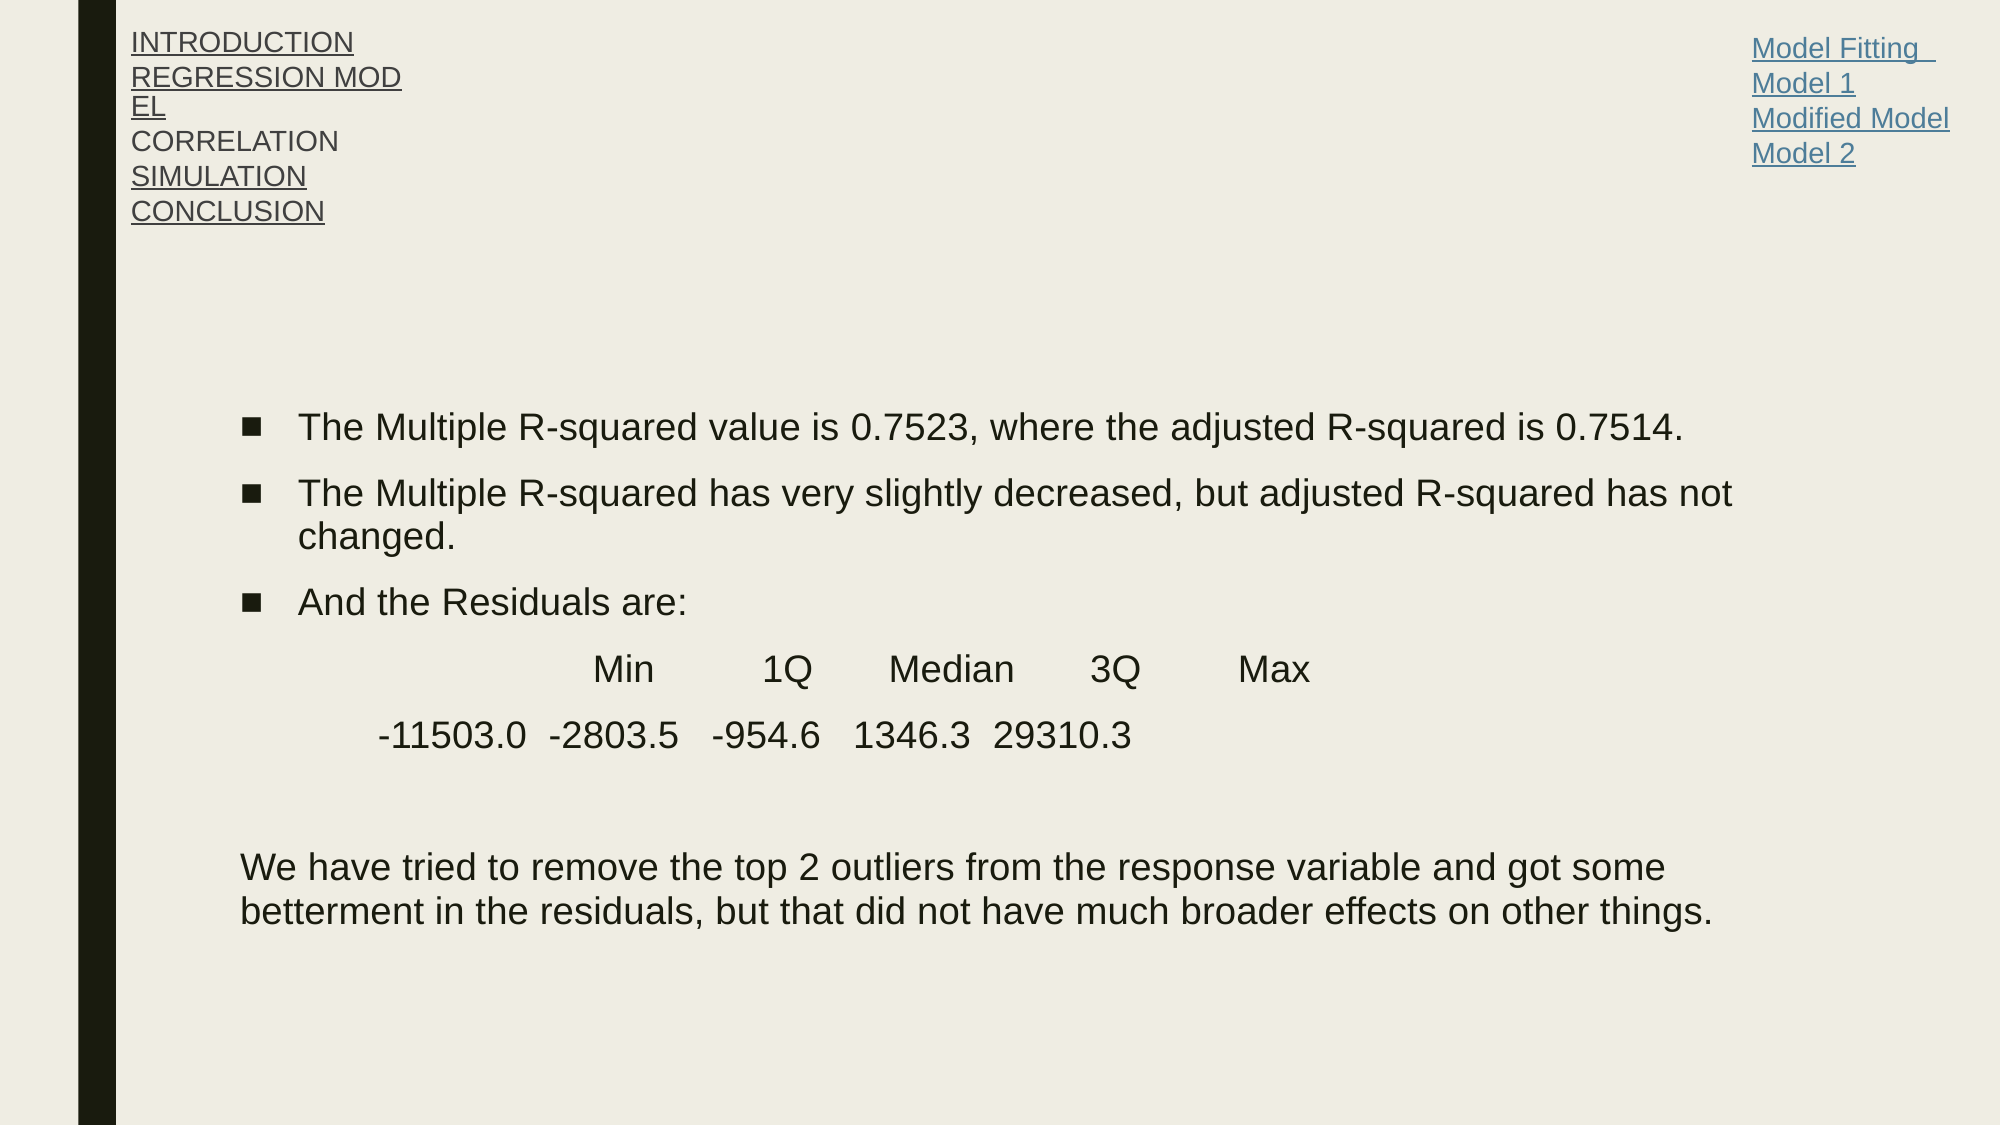

INTRODUCTION
REGRESSION MODEL
CORRELATION
SIMULATION
CONCLUSION
Model Fitting
Model 1
Modified Model
Model 2
#
The Multiple R-squared value is 0.7523, where the adjusted R-squared is 0.7514.
The Multiple R-squared has very slightly decreased, but adjusted R-squared has not changed.
And the Residuals are:
	                    Min          1Q       Median       3Q         Max
		-11503.0  -2803.5   -954.6   1346.3  29310.3

We have tried to remove the top 2 outliers from the response variable and got some betterment in the residuals, but that did not have much broader effects on other things.